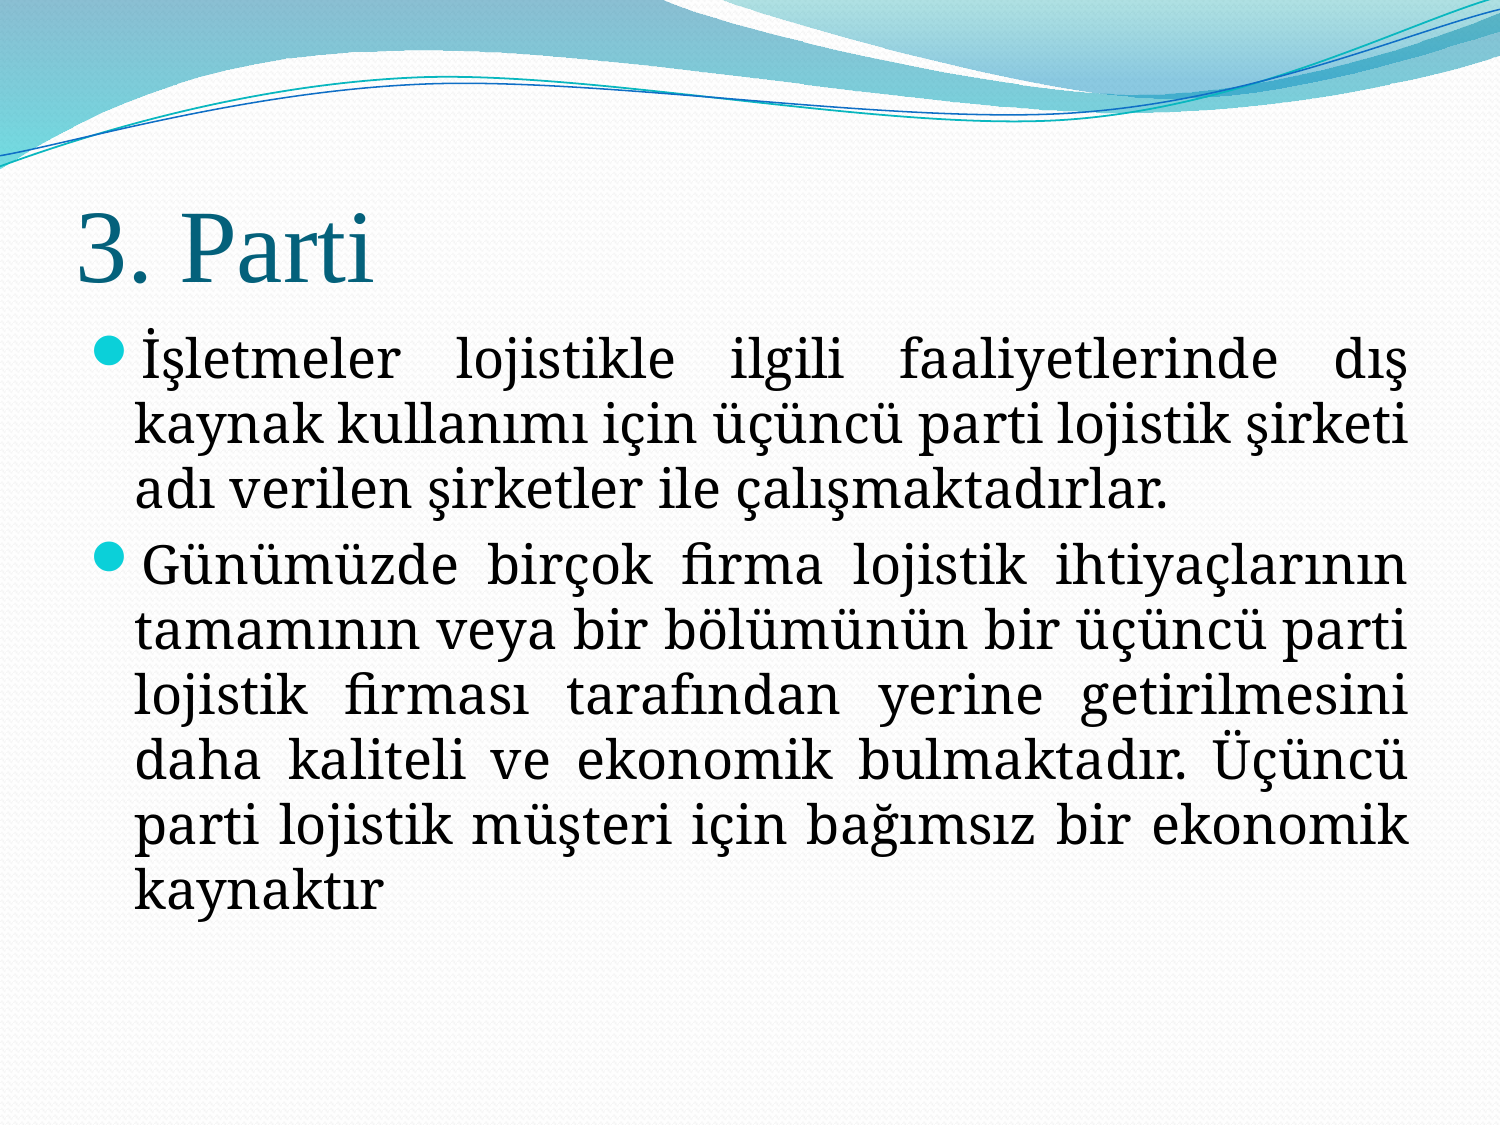

# 3. Parti
İşletmeler lojistikle ilgili faaliyetlerinde dış kaynak kullanımı için üçüncü parti lojistik şirketi adı verilen şirketler ile çalışmaktadırlar.
Günümüzde birçok firma lojistik ihtiyaçlarının tamamının veya bir bölümünün bir üçüncü parti lojistik firması tarafından yerine getirilmesini daha kaliteli ve ekonomik bulmaktadır. Üçüncü parti lojistik müşteri için bağımsız bir ekonomik kaynaktır